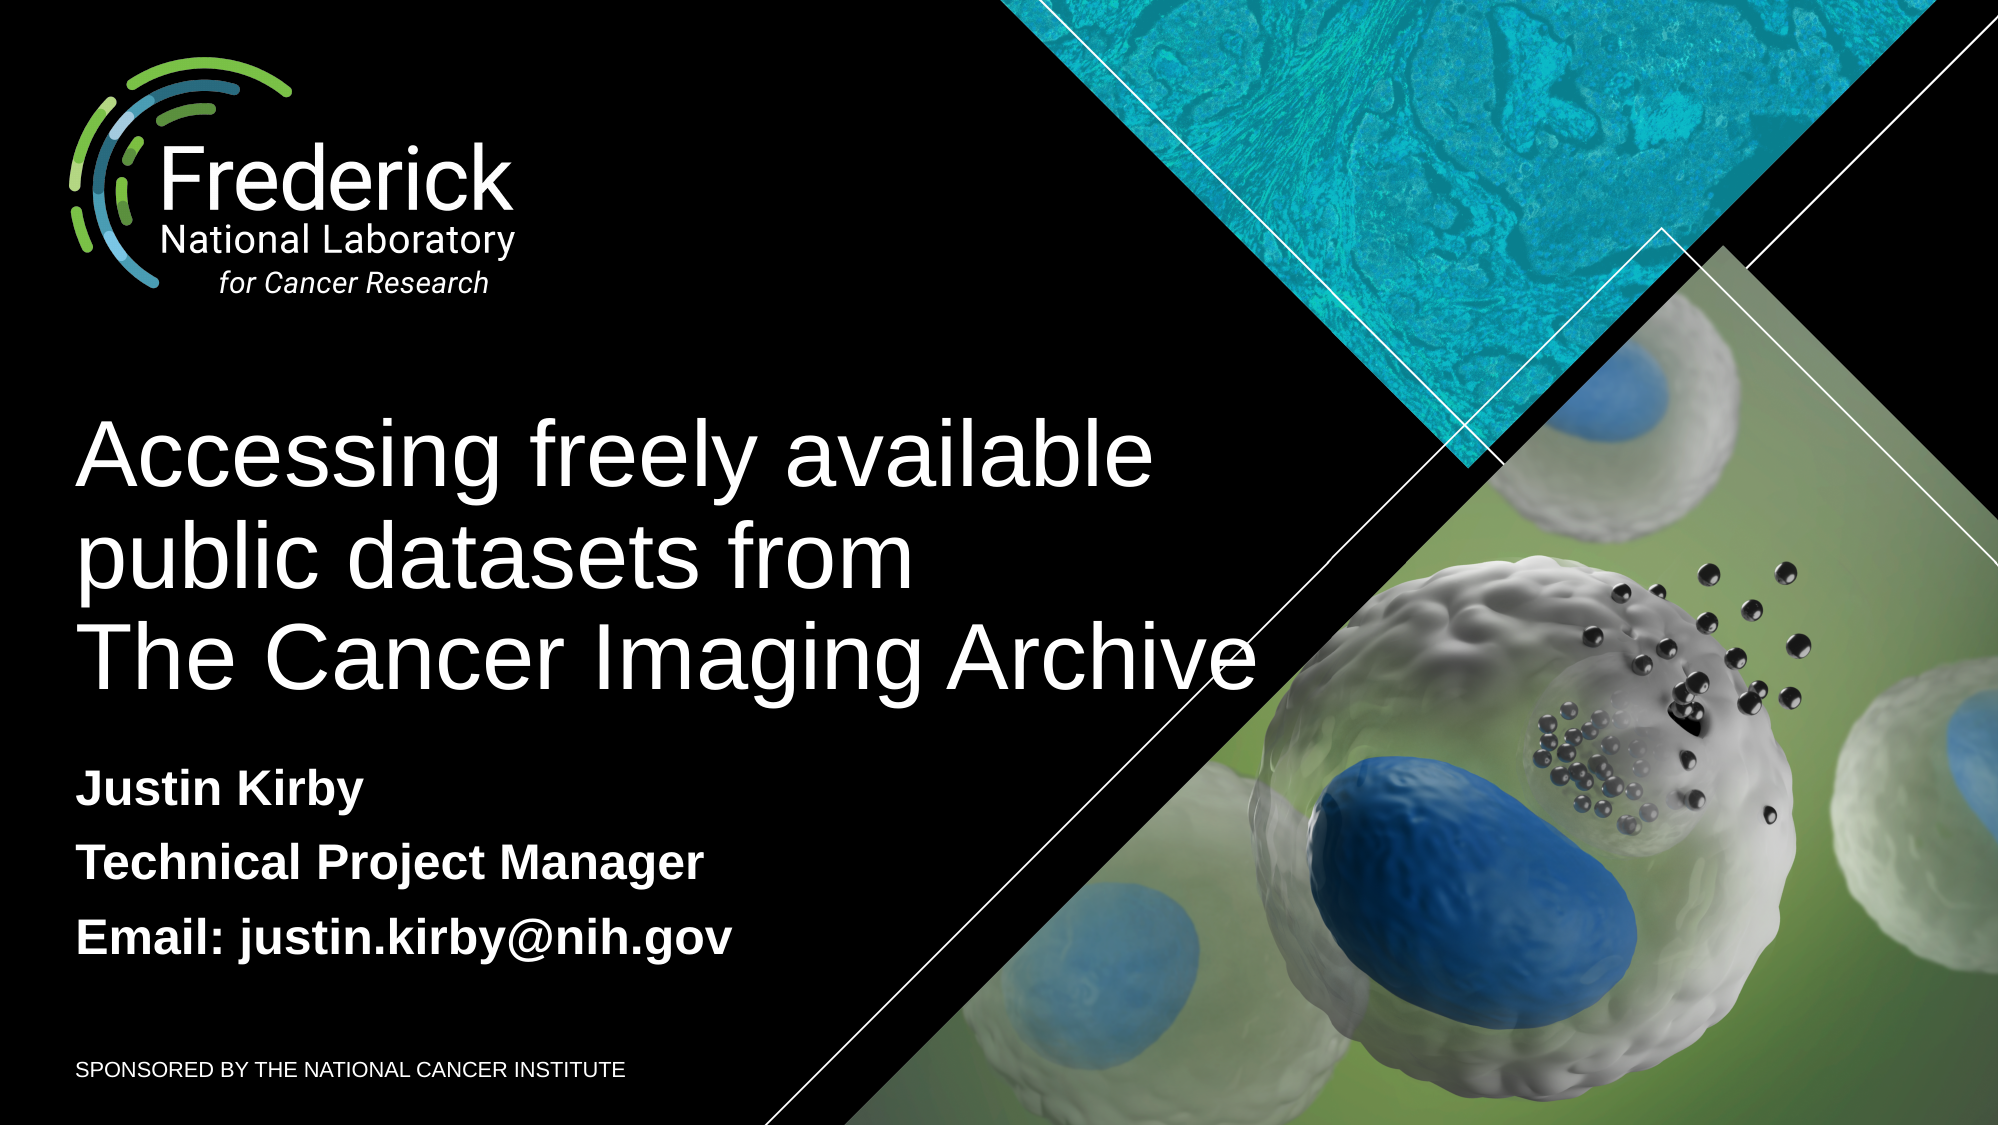

# Accessing freely available public datasets from The Cancer Imaging Archive
Justin Kirby
Technical Project Manager
Email: justin.kirby@nih.gov